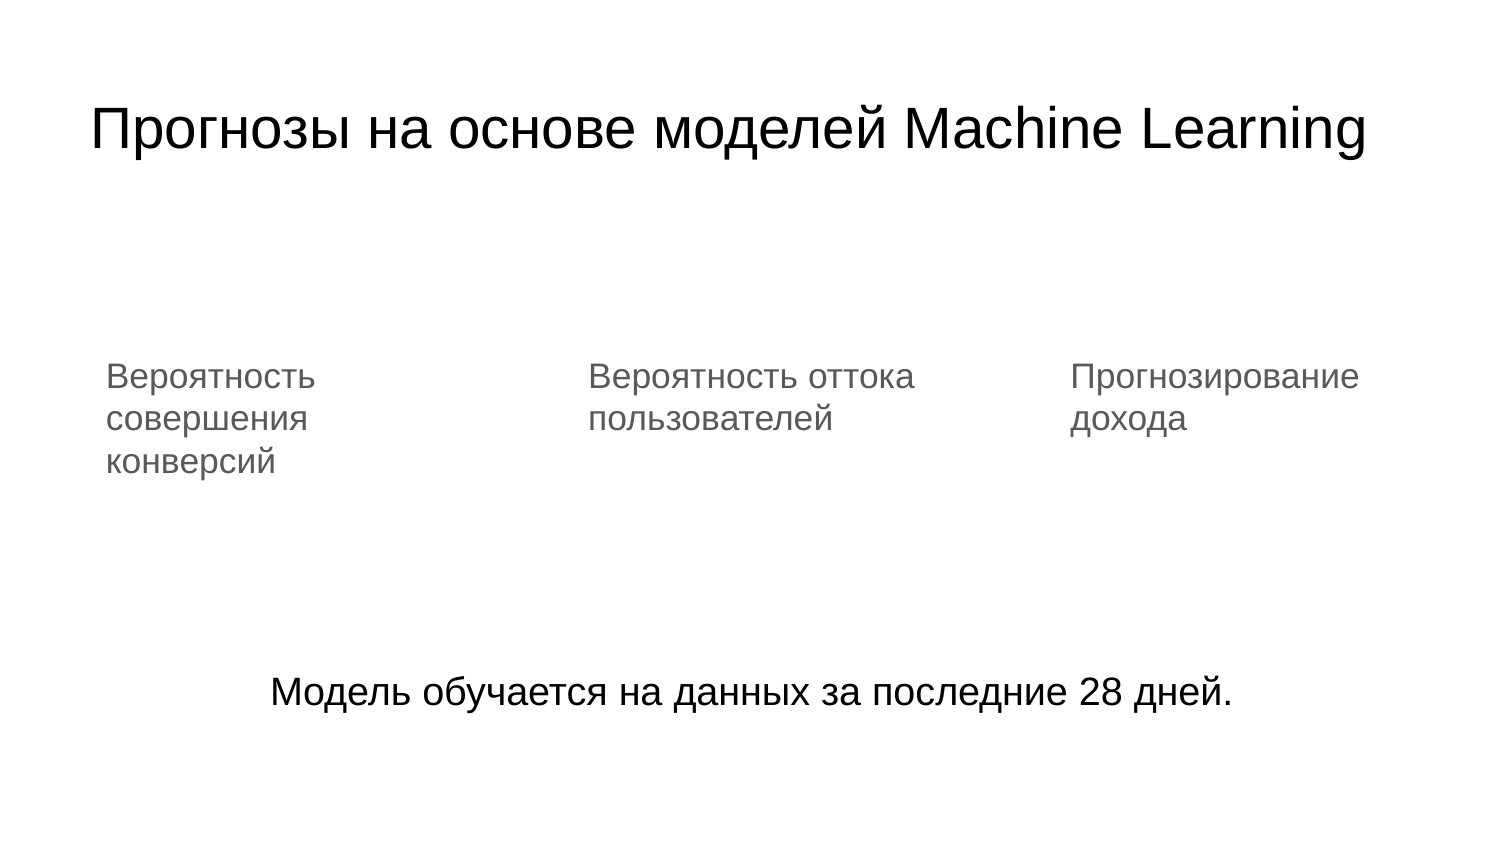

# Прогнозы на основе моделей Machine Learning
Вероятность совершения конверсий
Вероятность оттока пользователей
Прогнозирование дохода
Модель обучается на данных за последние 28 дней.